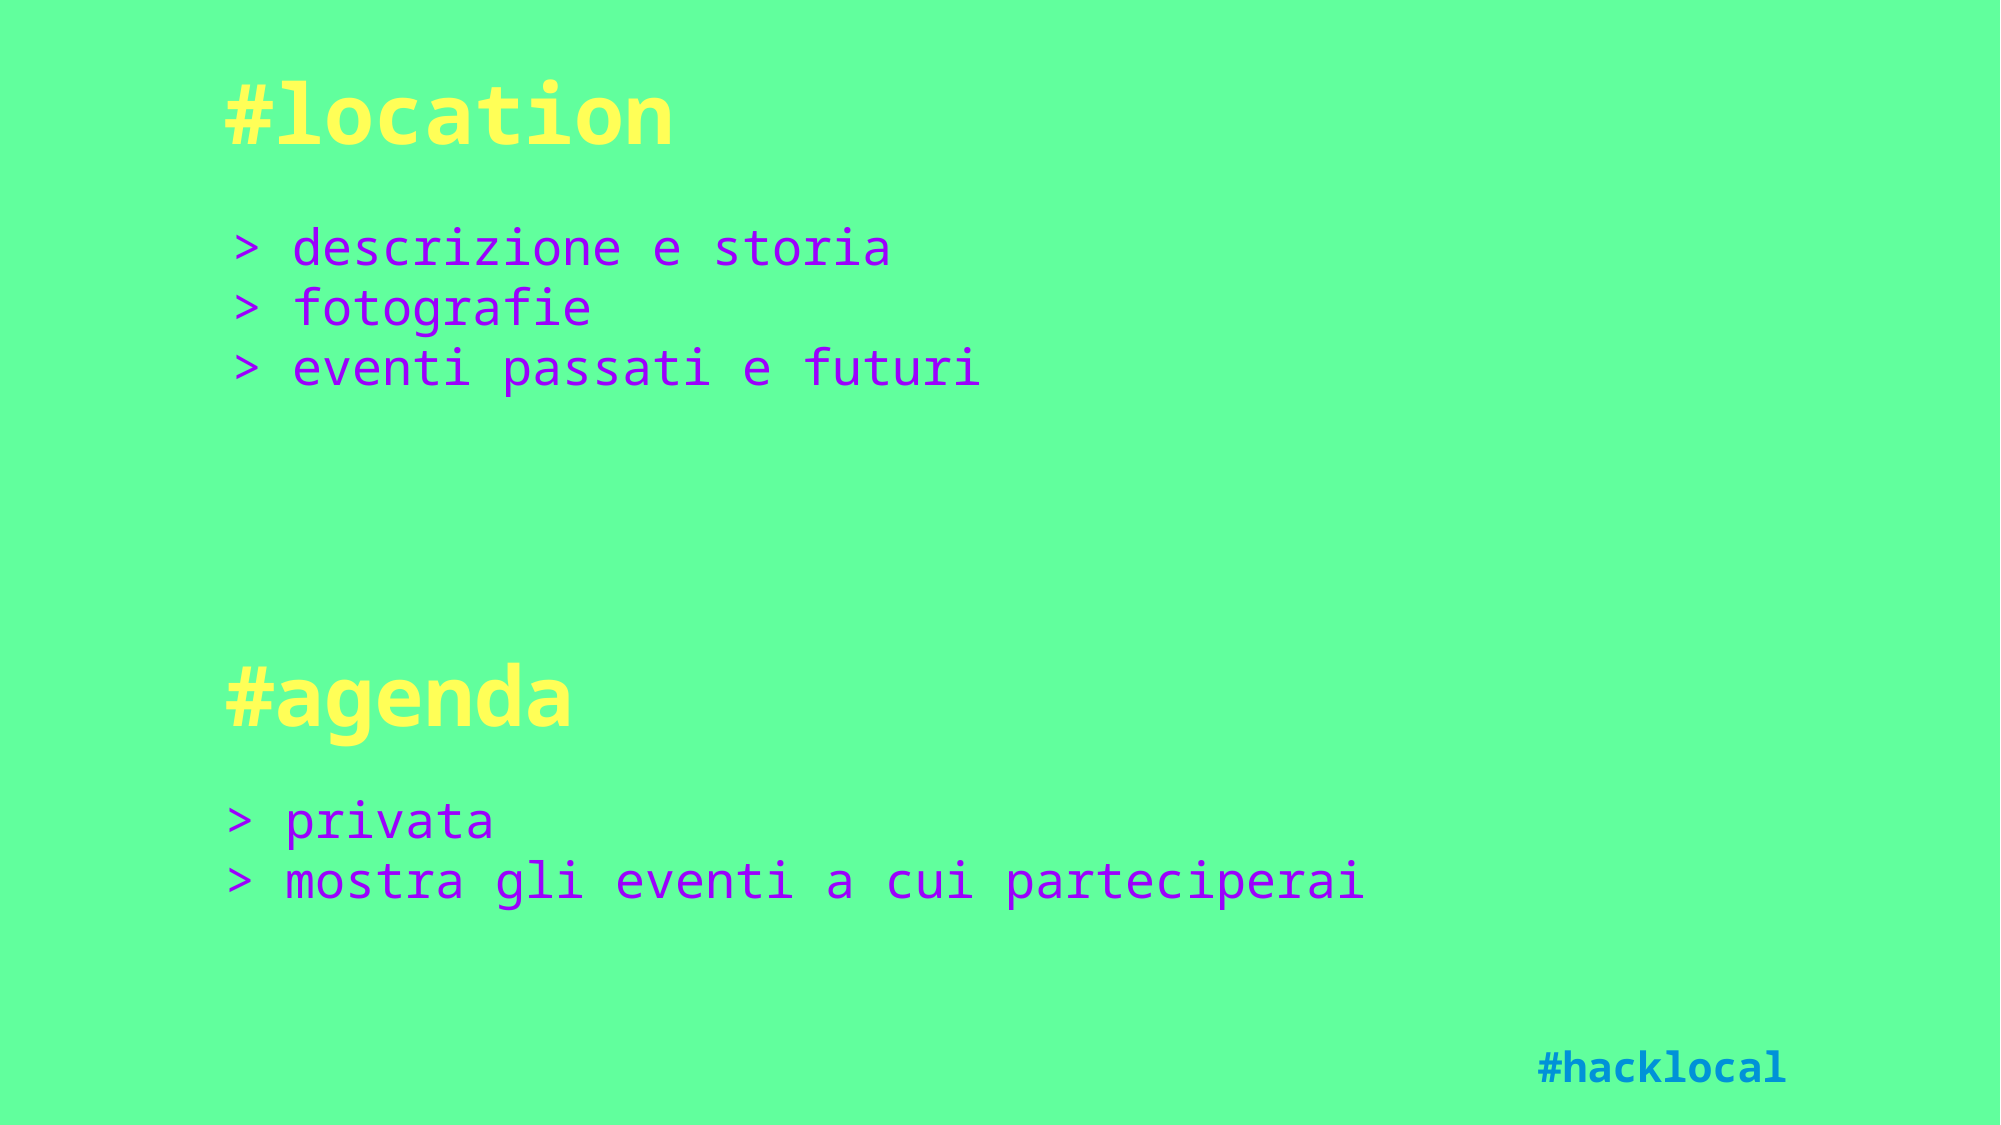

#location
> descrizione e storia
> fotografie
> eventi passati e futuri
#agenda
> privata
> mostra gli eventi a cui parteciperai
#hacklocal